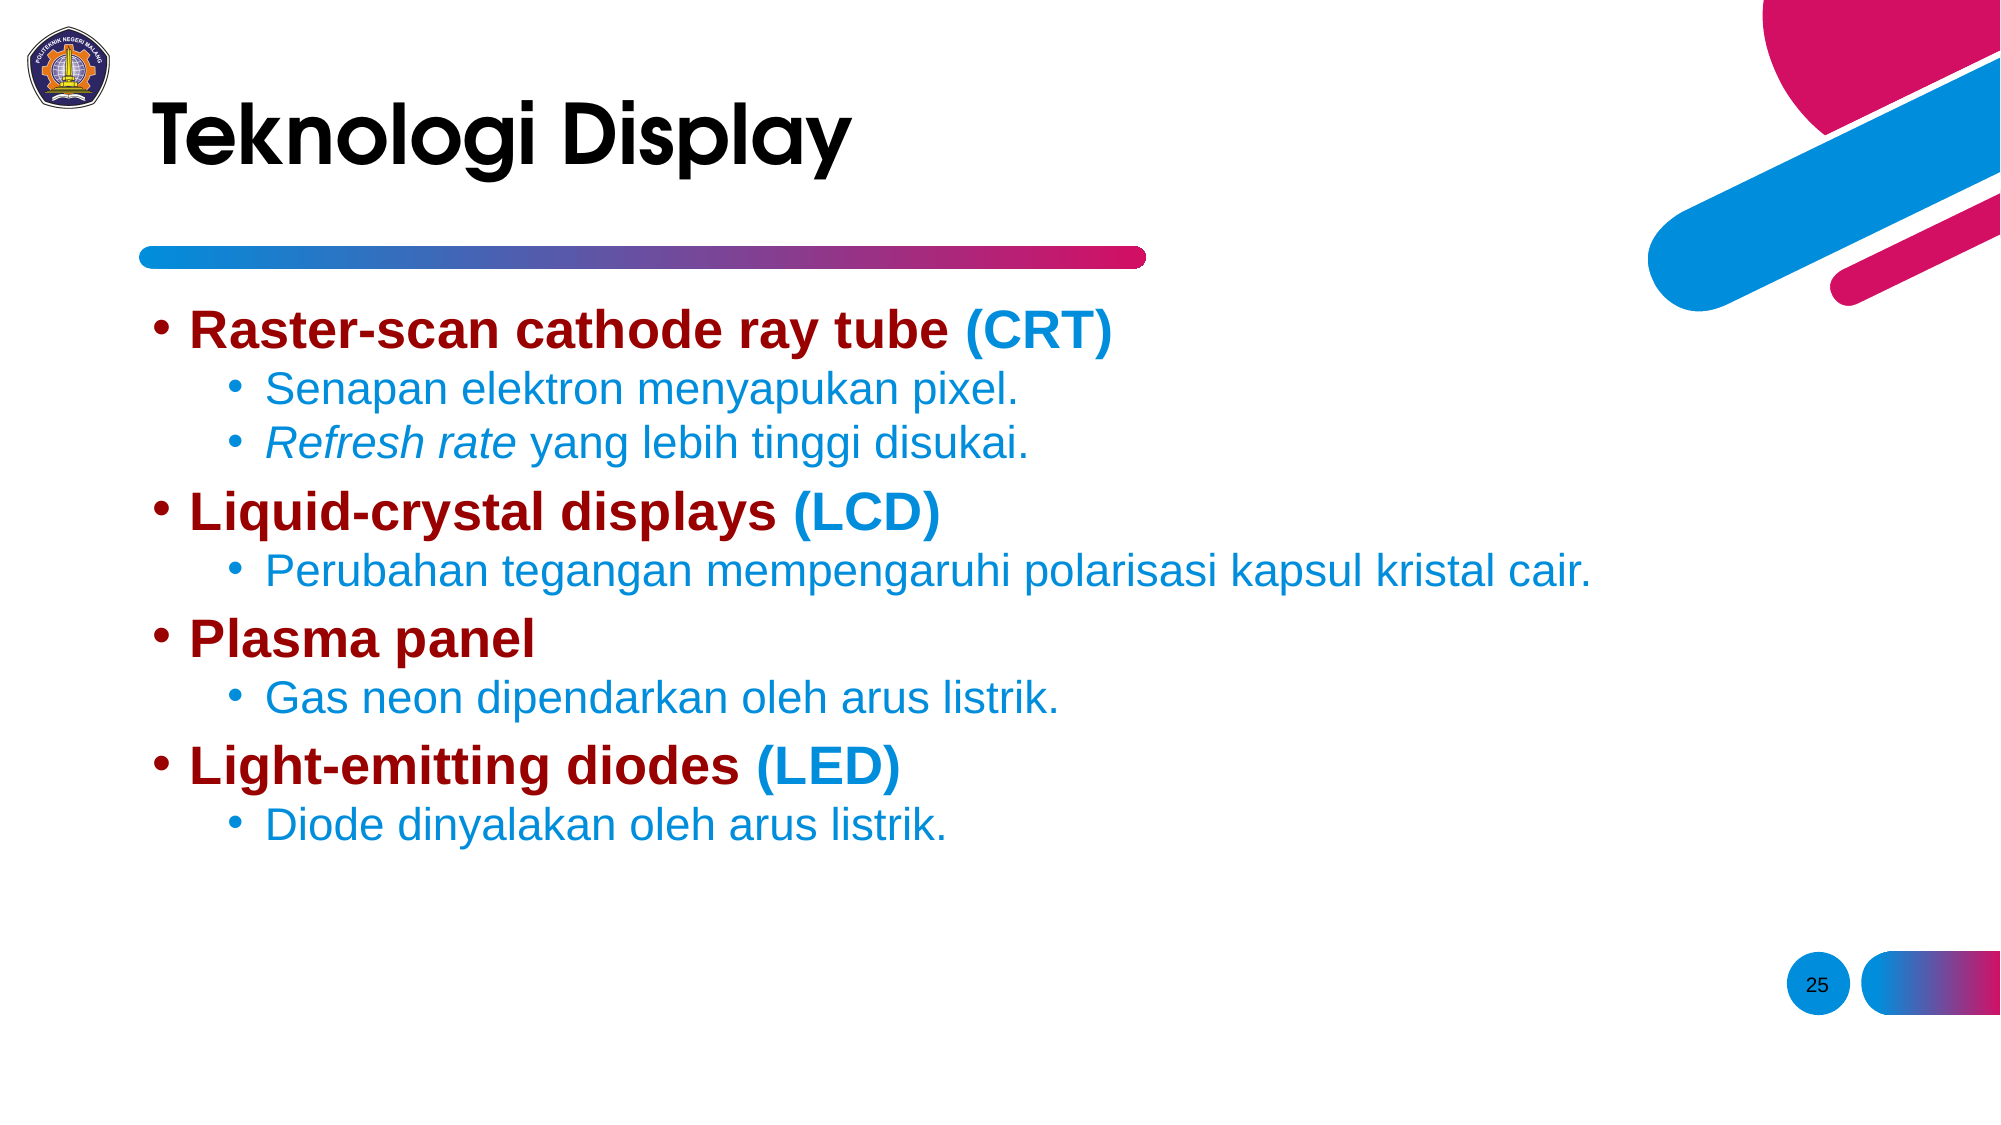

# Teknologi Display
Raster-scan cathode ray tube (CRT)
Senapan elektron menyapukan pixel.
Refresh rate yang lebih tinggi disukai.
Liquid-crystal displays (LCD)
Perubahan tegangan mempengaruhi polarisasi kapsul kristal cair.
Plasma panel
Gas neon dipendarkan oleh arus listrik.
Light-emitting diodes (LED)
Diode dinyalakan oleh arus listrik.
25